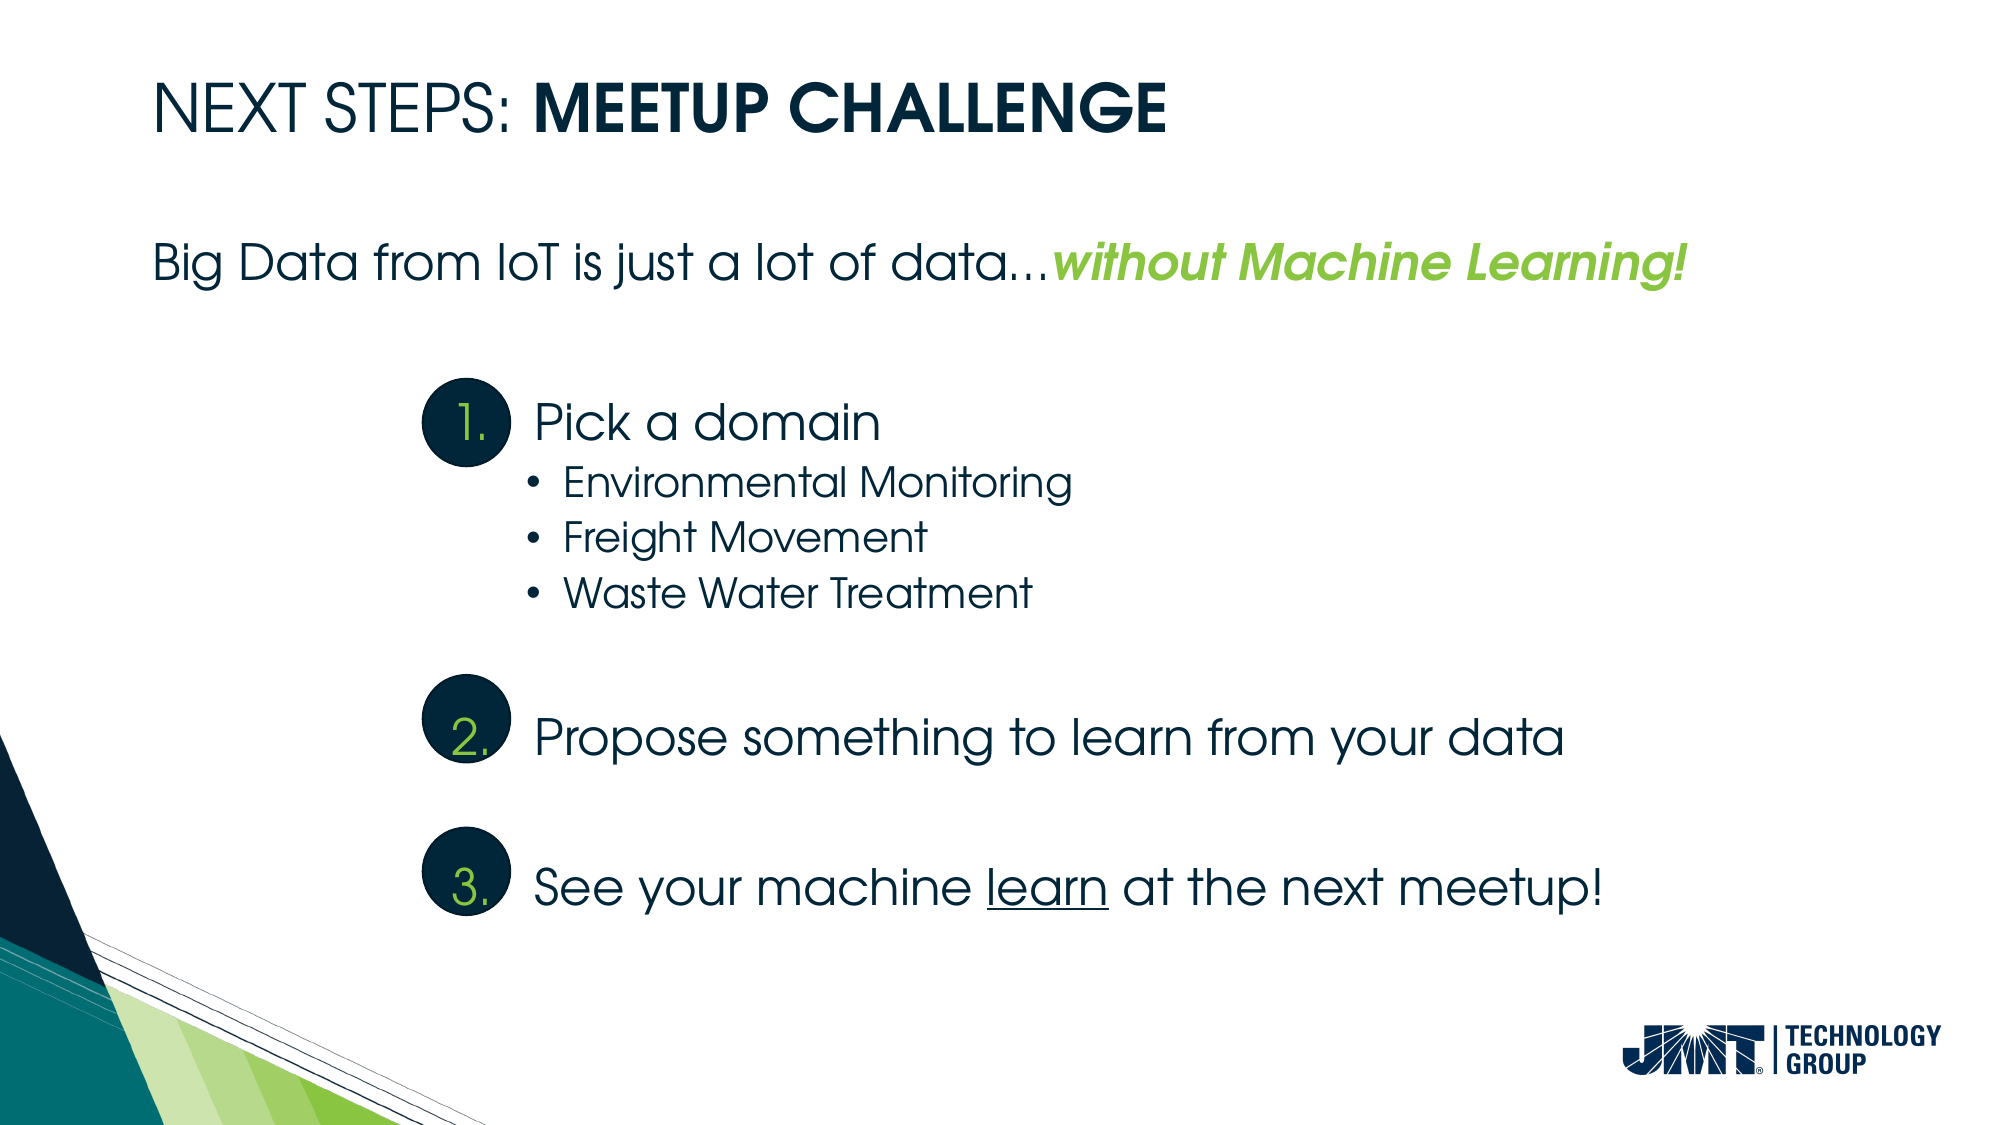

# Next Steps: Meetup Challenge
Big Data from IoT is just a lot of data…without Machine Learning!

  Pick a domain
Environmental Monitoring
Freight Movement
Waste Water Treatment

  Propose something to learn from your data

  See your machine learn at the next meetup!